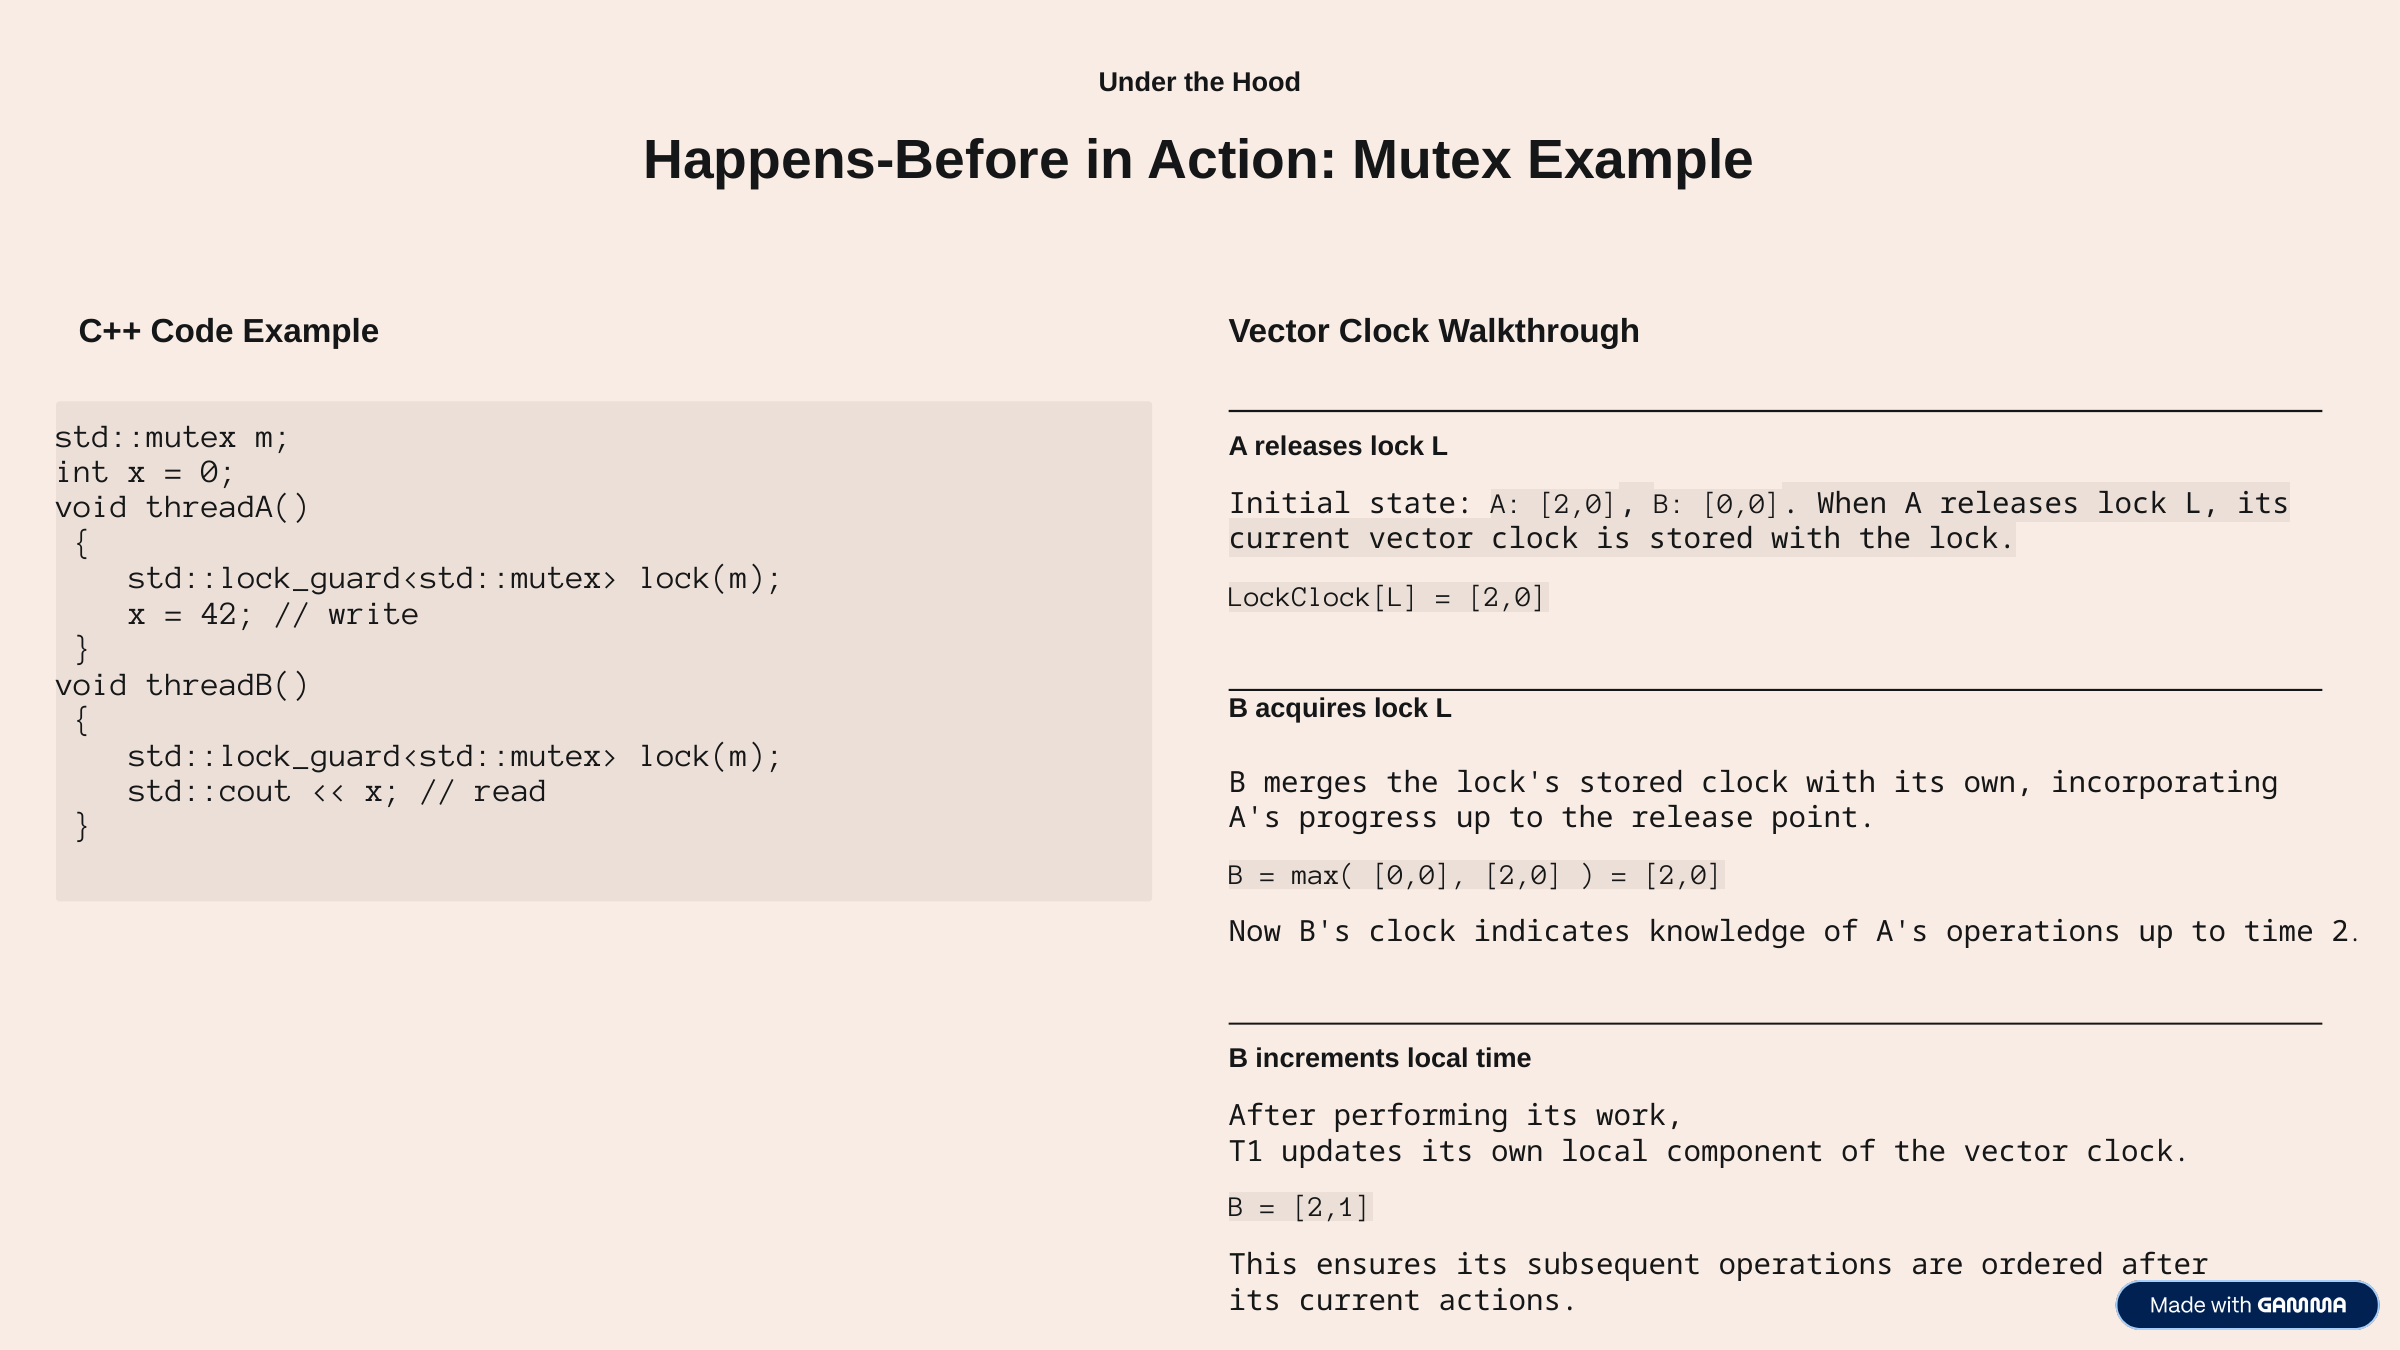

Under the Hood
Happens-Before in Action: Mutex Example
C++ Code Example
Vector Clock Walkthrough

std::mutex m;
int x = 0;
void threadA()
 {
    std::lock_guard<std::mutex> lock(m);
    x = 42; // write
 }
void threadB()
 {
    std::lock_guard<std::mutex> lock(m);
    std::cout << x; // read
 }
A releases lock L
Initial state: A: [2,0], B: [0,0]. When A releases lock L, its current vector clock is stored with the lock.
LockClock[L] = [2,0]
B acquires lock L

B merges the lock's stored clock with its own, incorporating A's progress up to the release point.
B = max( [0,0], [2,0] ) = [2,0]
Now B's clock indicates knowledge of A's operations up to time 2.

B increments local time
After performing its work,
T1 updates its own local component of the vector clock.
B = [2,1]
This ensures its subsequent operations are ordered after
its current actions.